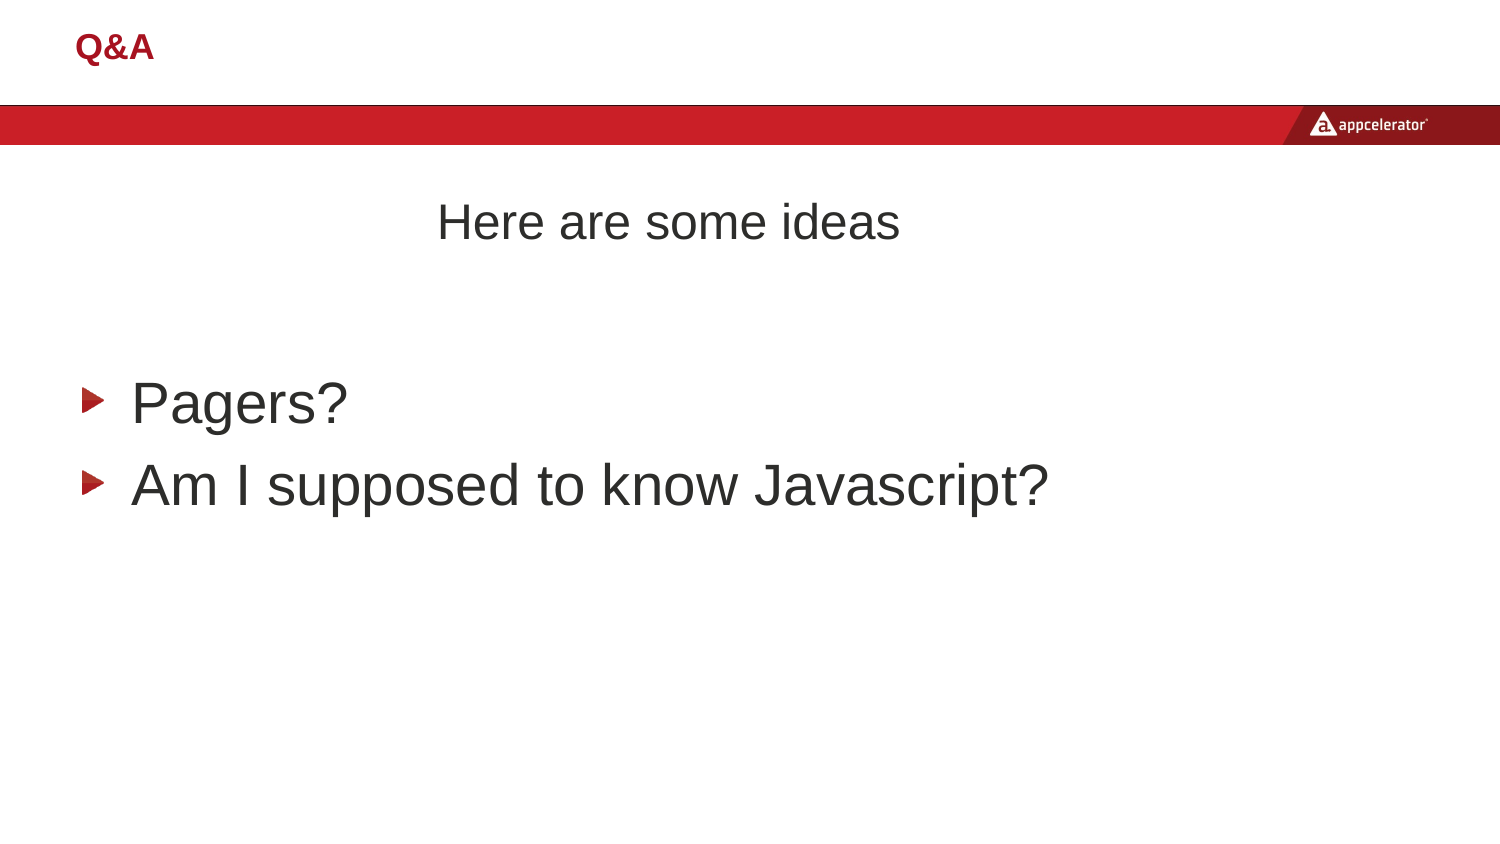

# Q&A
Here are some ideas

Pagers?
Am I supposed to know Javascript?